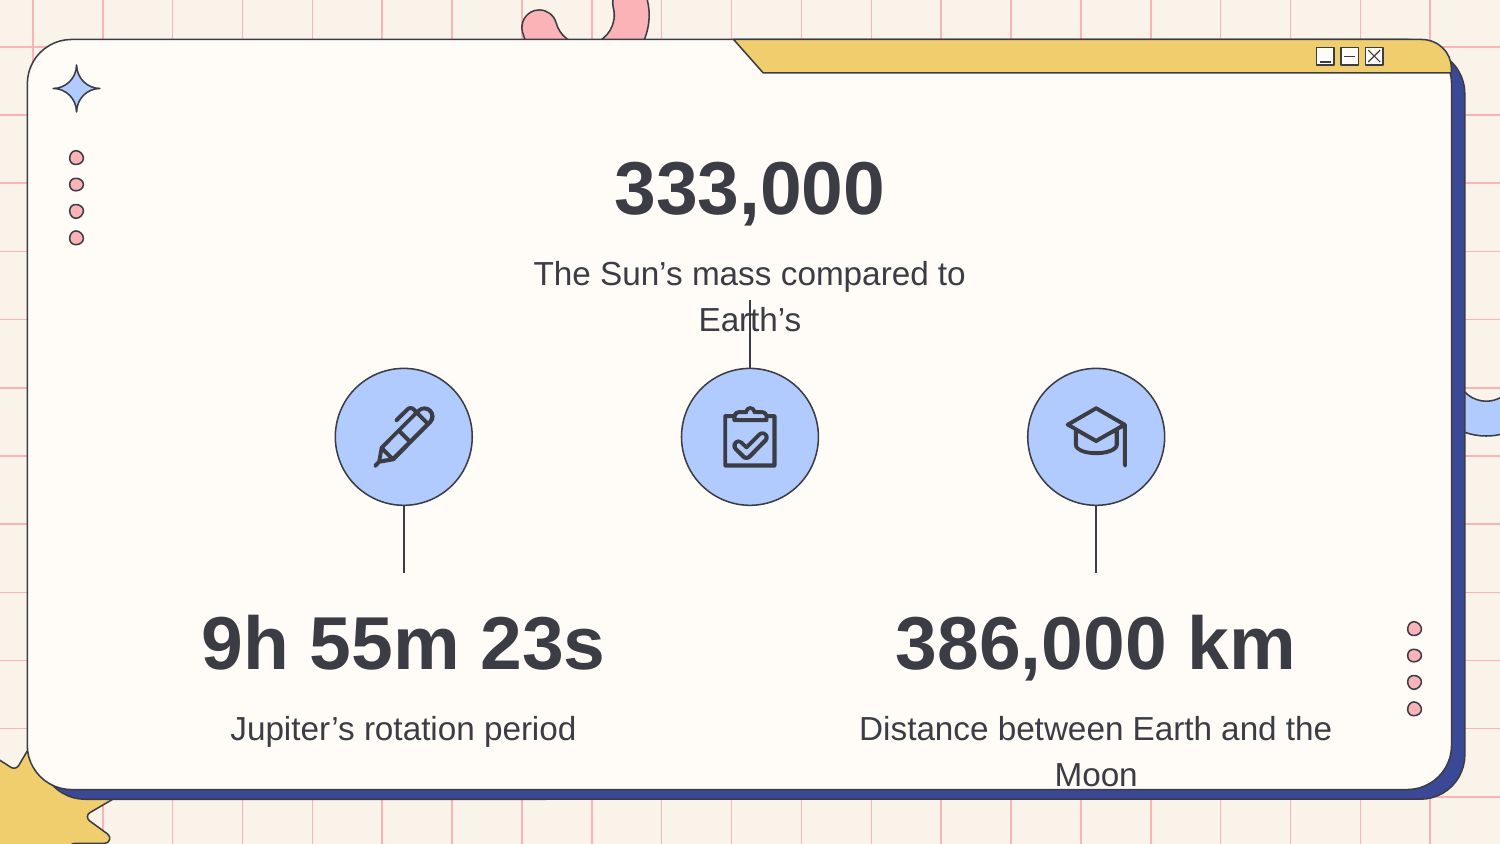

333,000
The Sun’s mass compared to Earth’s

# 9h 55m 23s
386,000 km
Jupiter’s rotation period
Distance between Earth and the Moon